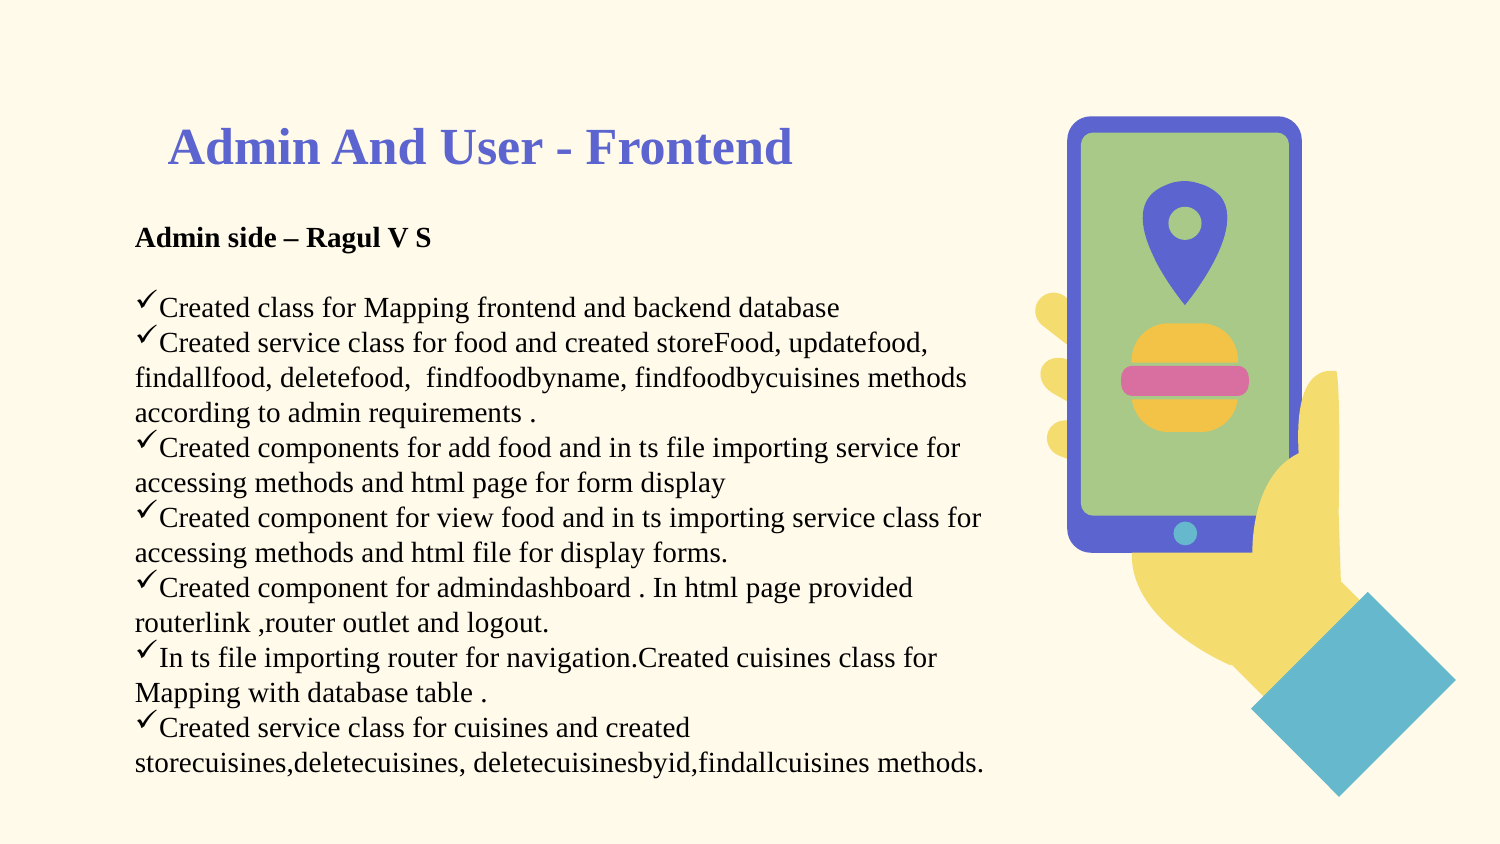

# Admin And User - Frontend

Admin side – Ragul V S

Created class for Mapping frontend and backend database
Created service class for food and created storeFood, updatefood, findallfood, deletefood,  findfoodbyname, findfoodbycuisines methods according to admin requirements .
Created components for add food and in ts file importing service for accessing methods and html page for form display
Created component for view food and in ts importing service class for accessing methods and html file for display forms.
Created component for admindashboard . In html page provided routerlink ,router outlet and logout.
In ts file importing router for navigation.Created cuisines class for Mapping with database table .
Created service class for cuisines and created storecuisines,deletecuisines, deletecuisinesbyid,findallcuisines methods.